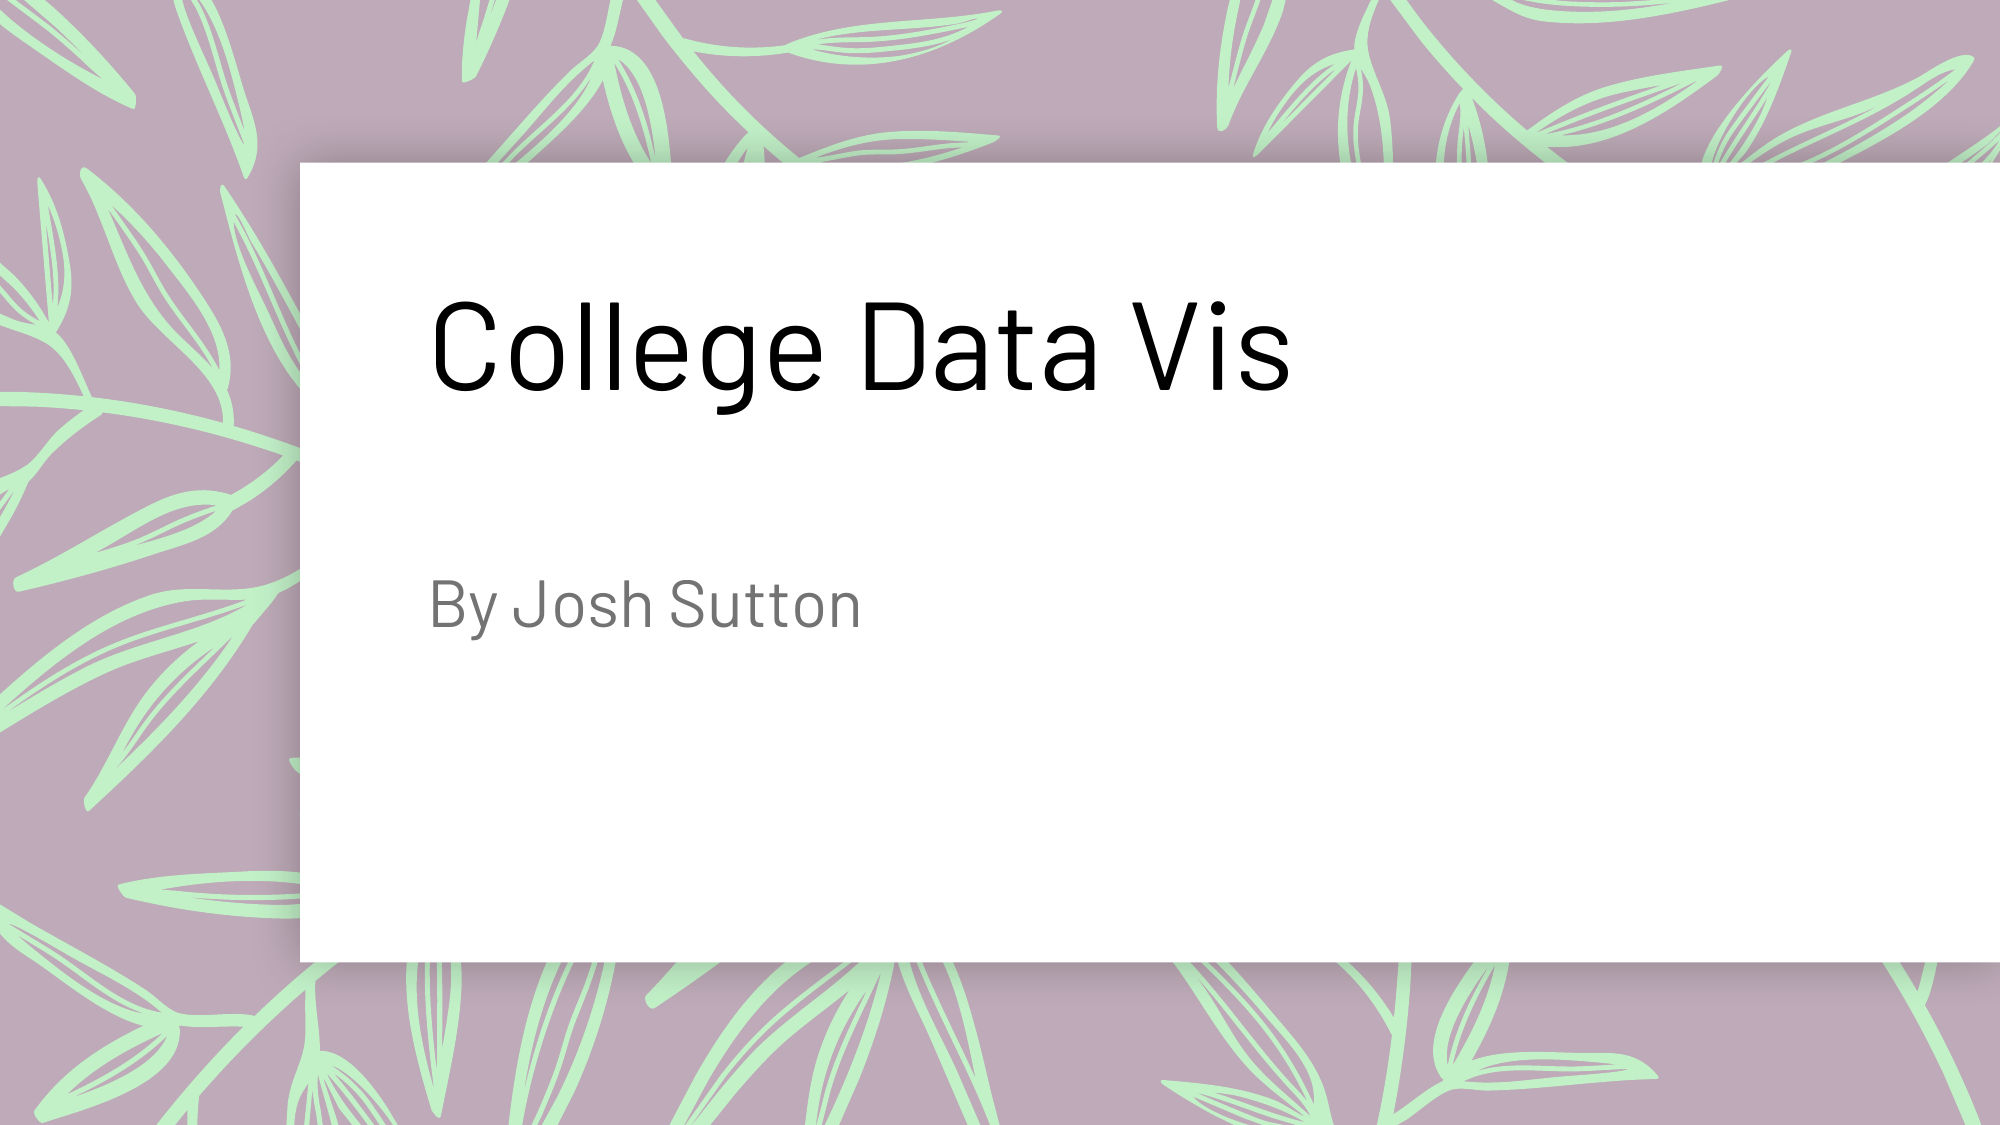

# College Data Vis
By Josh Sutton